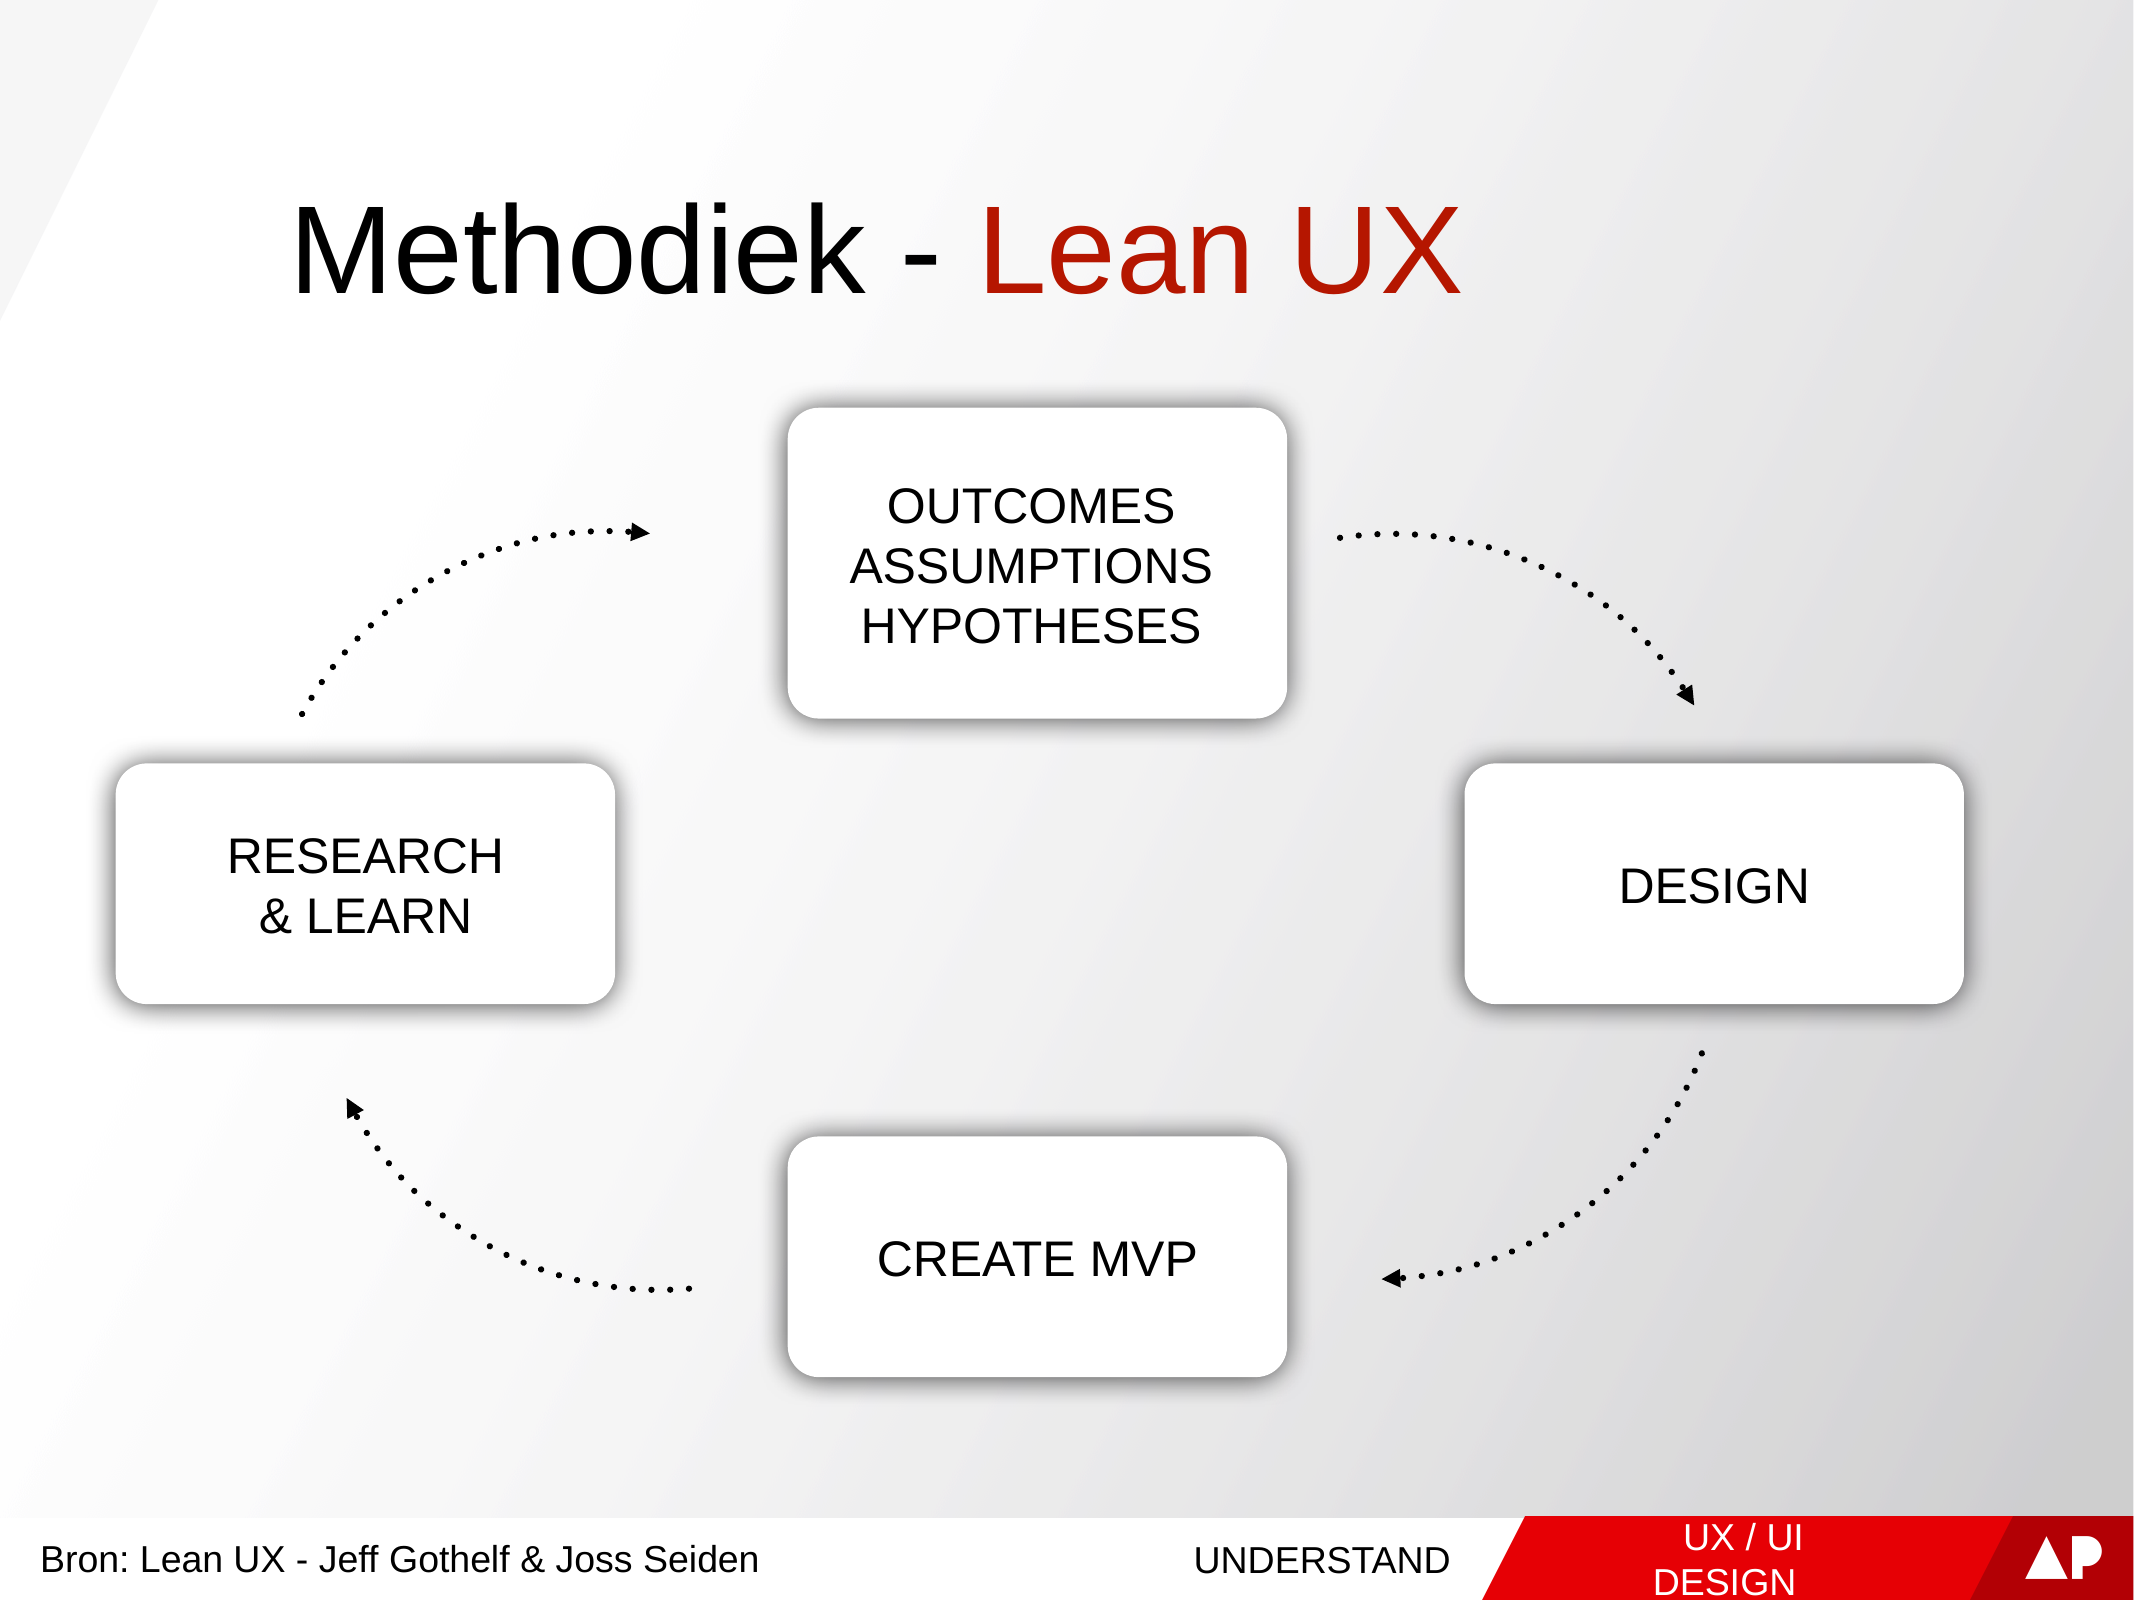

# Methodiek - Lean UX

OUTCOMES
ASSUMPTIONS
HYPOTHESES

RESEARCH
& LEARN

DESIGN

CREATE MVP
UNDERSTAND
Bron: Lean UX - Jeff Gothelf & Joss Seiden